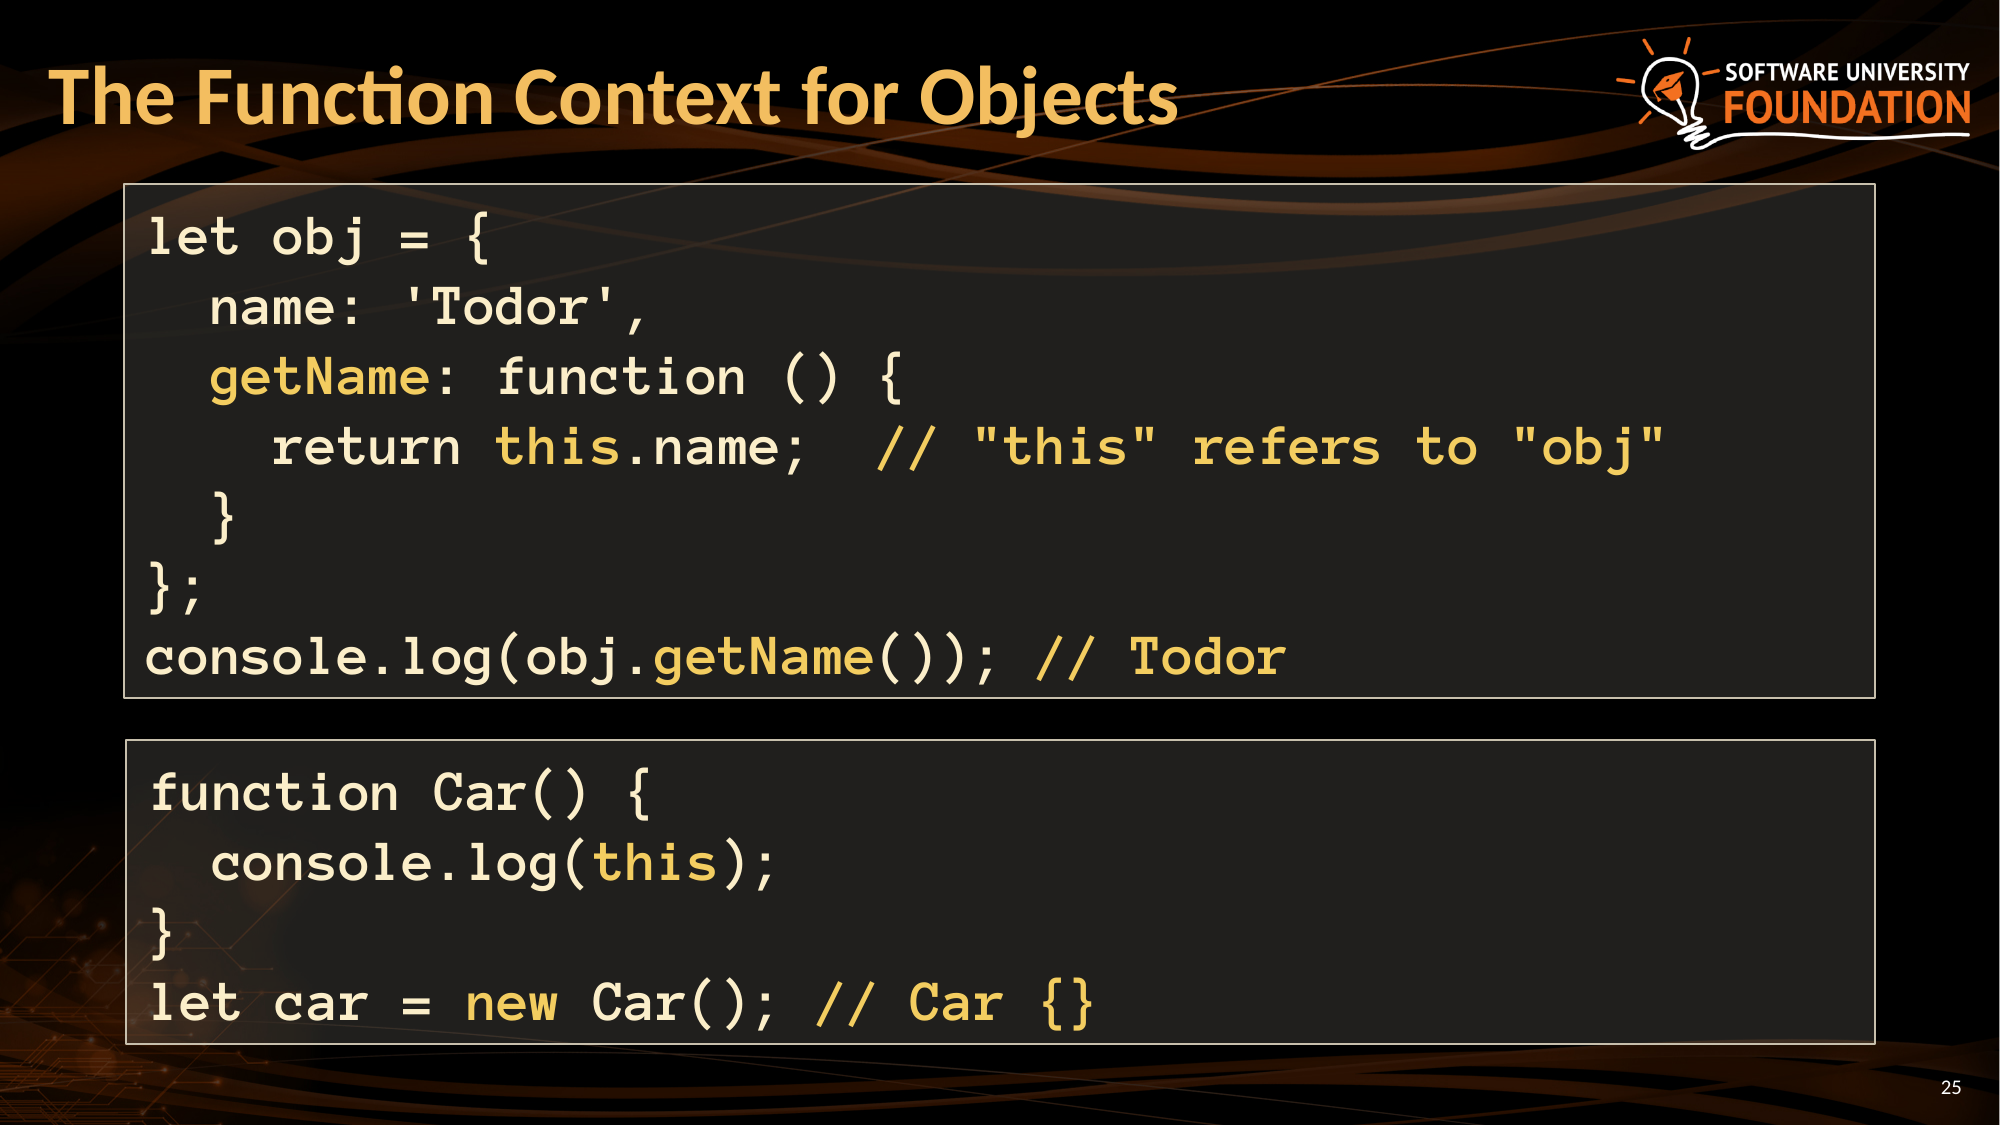

# The Function Context for Objects
let obj = {
  name: 'Todor',
  getName: function () {
    return this.name;  // "this" refers to "obj"
  }
};
console.log(obj.getName()); // Todor
function Car() {
  console.log(this);
}
let car = new Car(); // Car {}
25